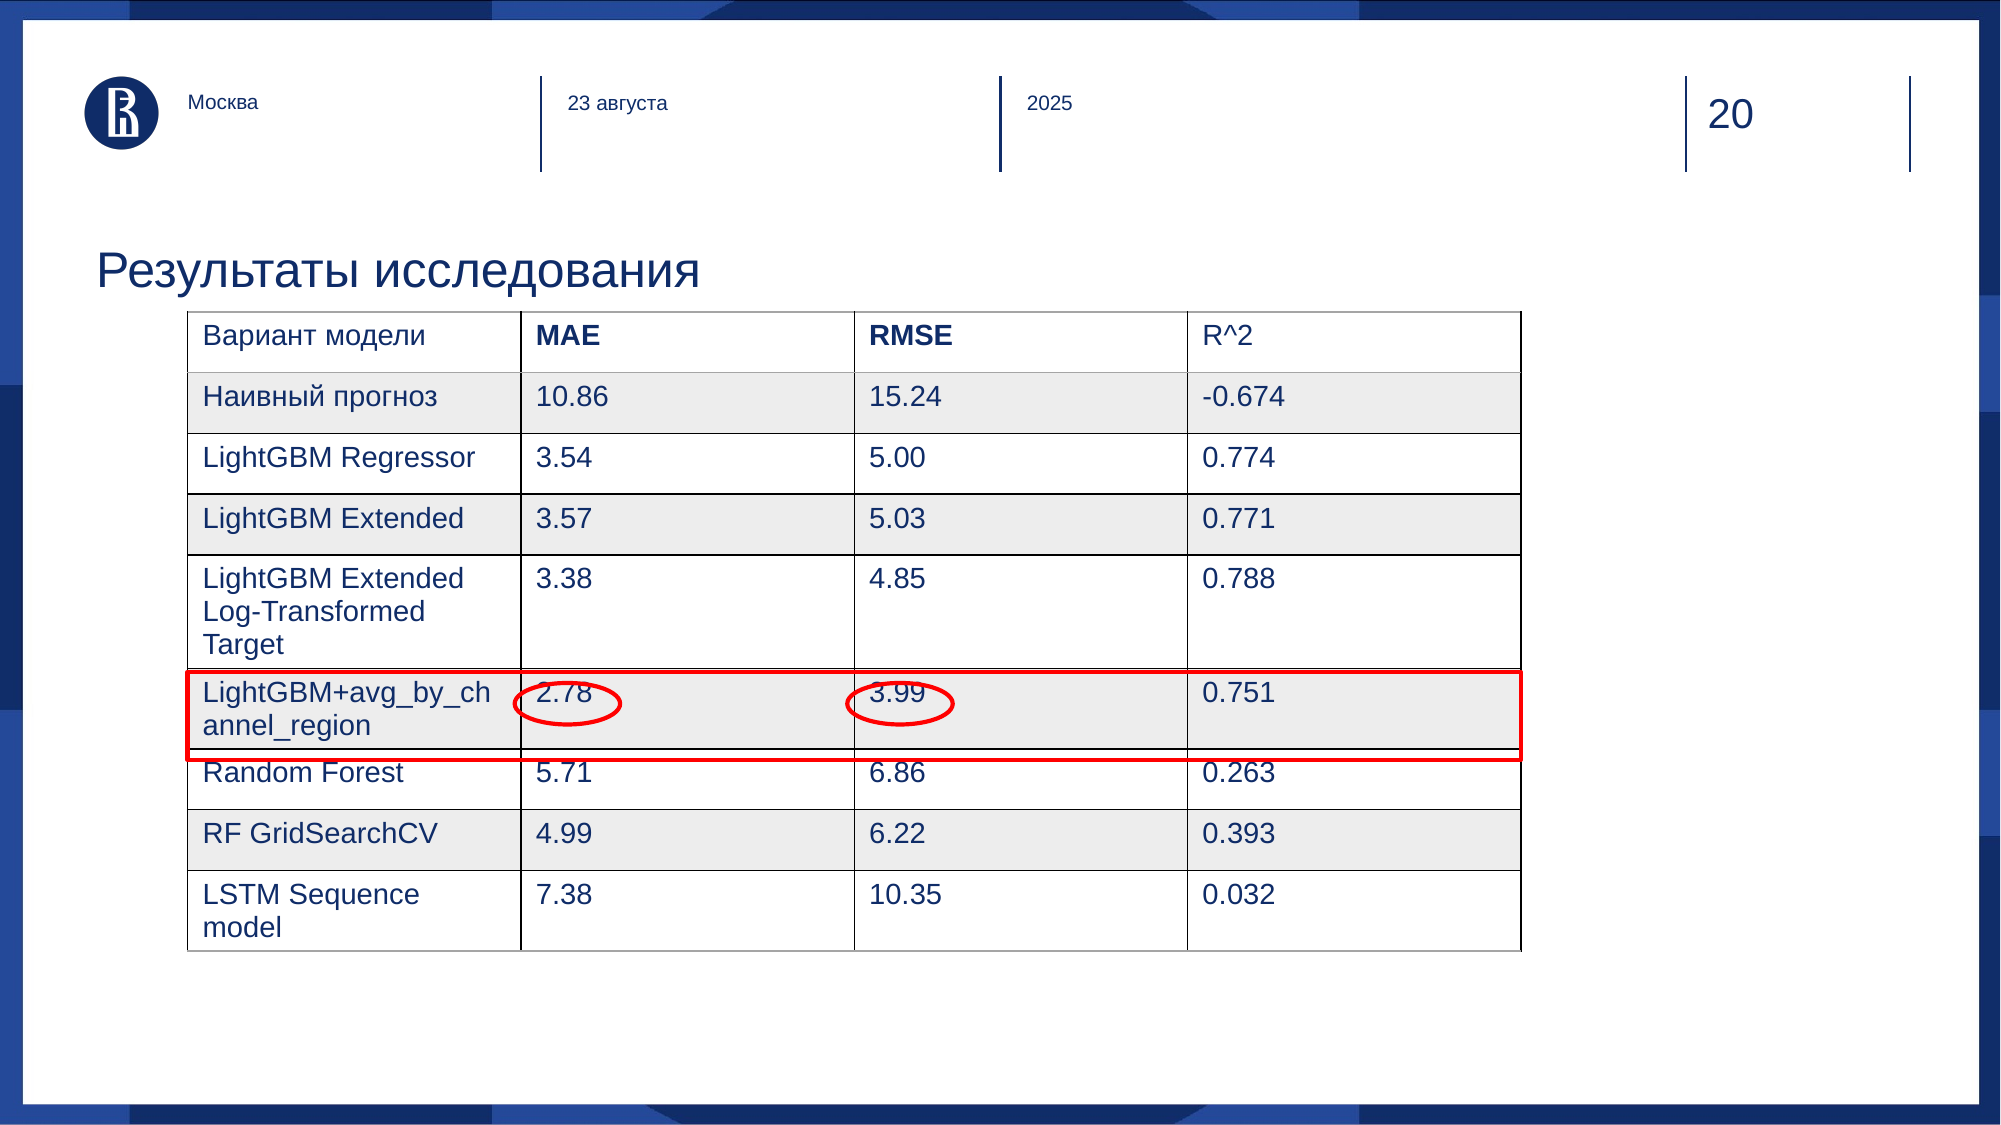

Москва
23 августа
2025
# Результаты исследования
| Вариант модели | MAE | RMSE | R^2 |
| --- | --- | --- | --- |
| Наивный прогноз | 10.86 | 15.24 | -0.674 |
| LightGBM Regressor | 3.54 | 5.00 | 0.774 |
| LightGBM Extended | 3.57 | 5.03 | 0.771 |
| LightGBM Extended Log-Transformed Target | 3.38 | 4.85 | 0.788 |
| LightGBM+avg\_by\_channel\_region | 2.78 | 3.99 | 0.751 |
| Random Forest | 5.71 | 6.86 | 0.263 |
| RF GridSearchCV | 4.99 | 6.22 | 0.393 |
| LSTM Sequence model | 7.38 | 10.35 | 0.032 |